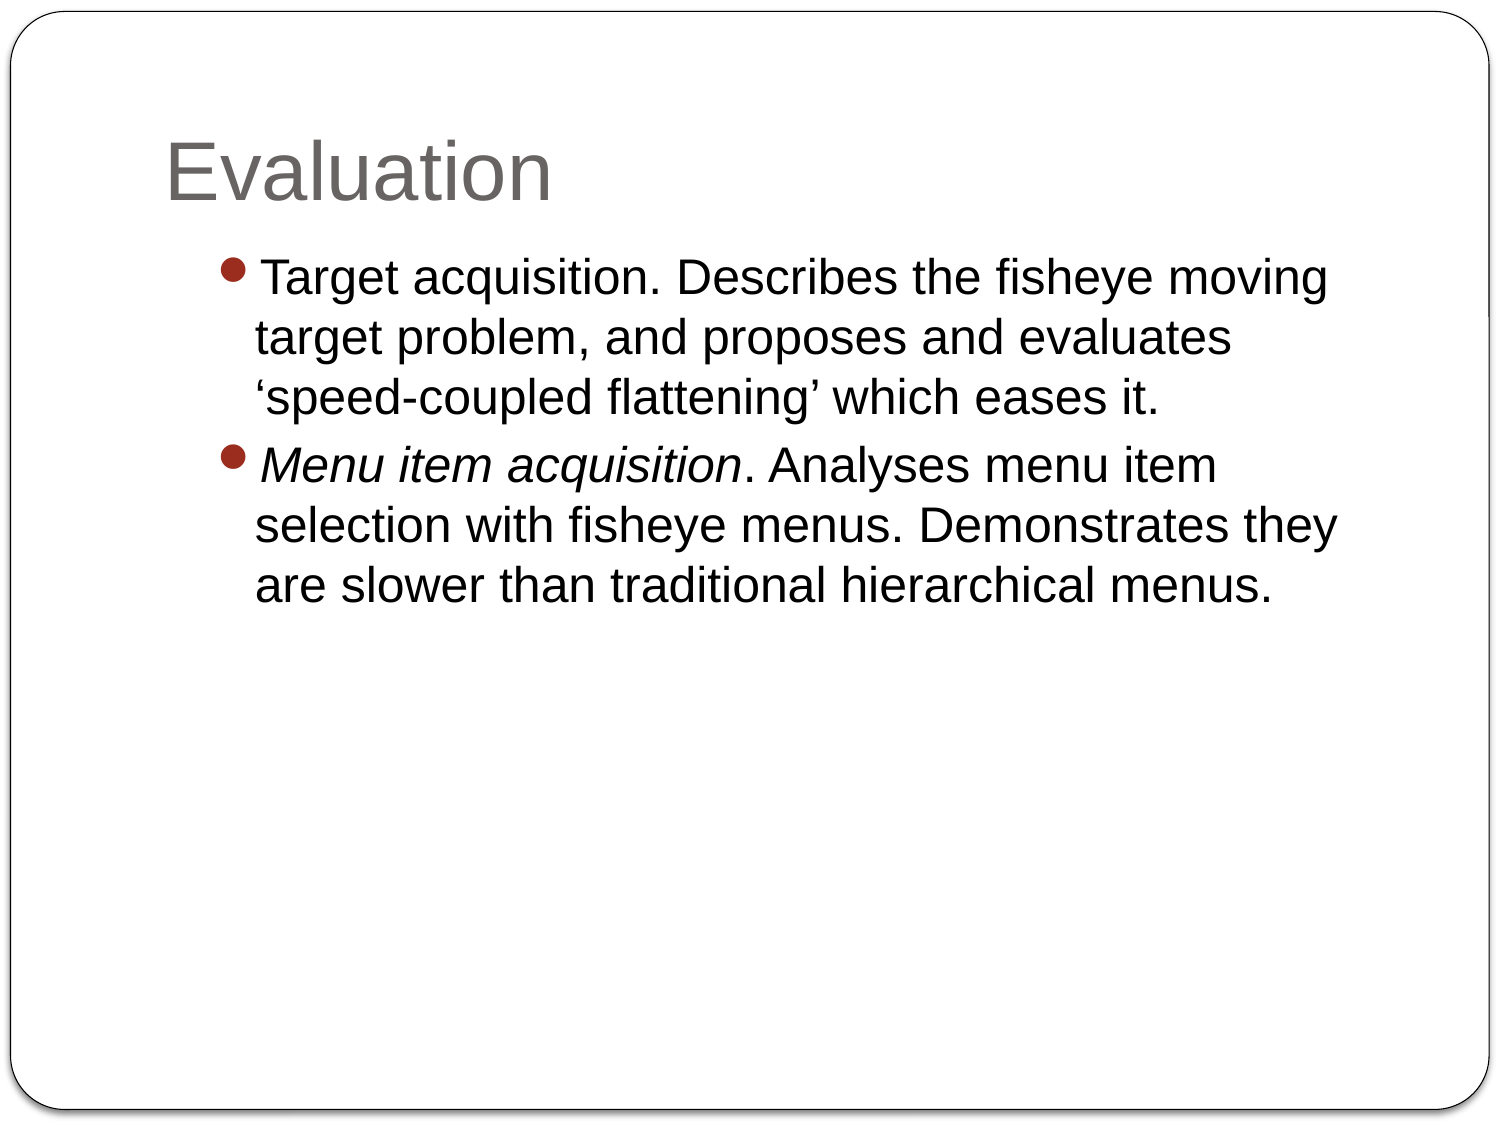

# Evaluation
Target acquisition. Describes the fisheye moving target problem, and proposes and evaluates ‘speed-coupled flattening’ which eases it.
Menu item acquisition. Analyses menu item selection with fisheye menus. Demonstrates they are slower than traditional hierarchical menus.